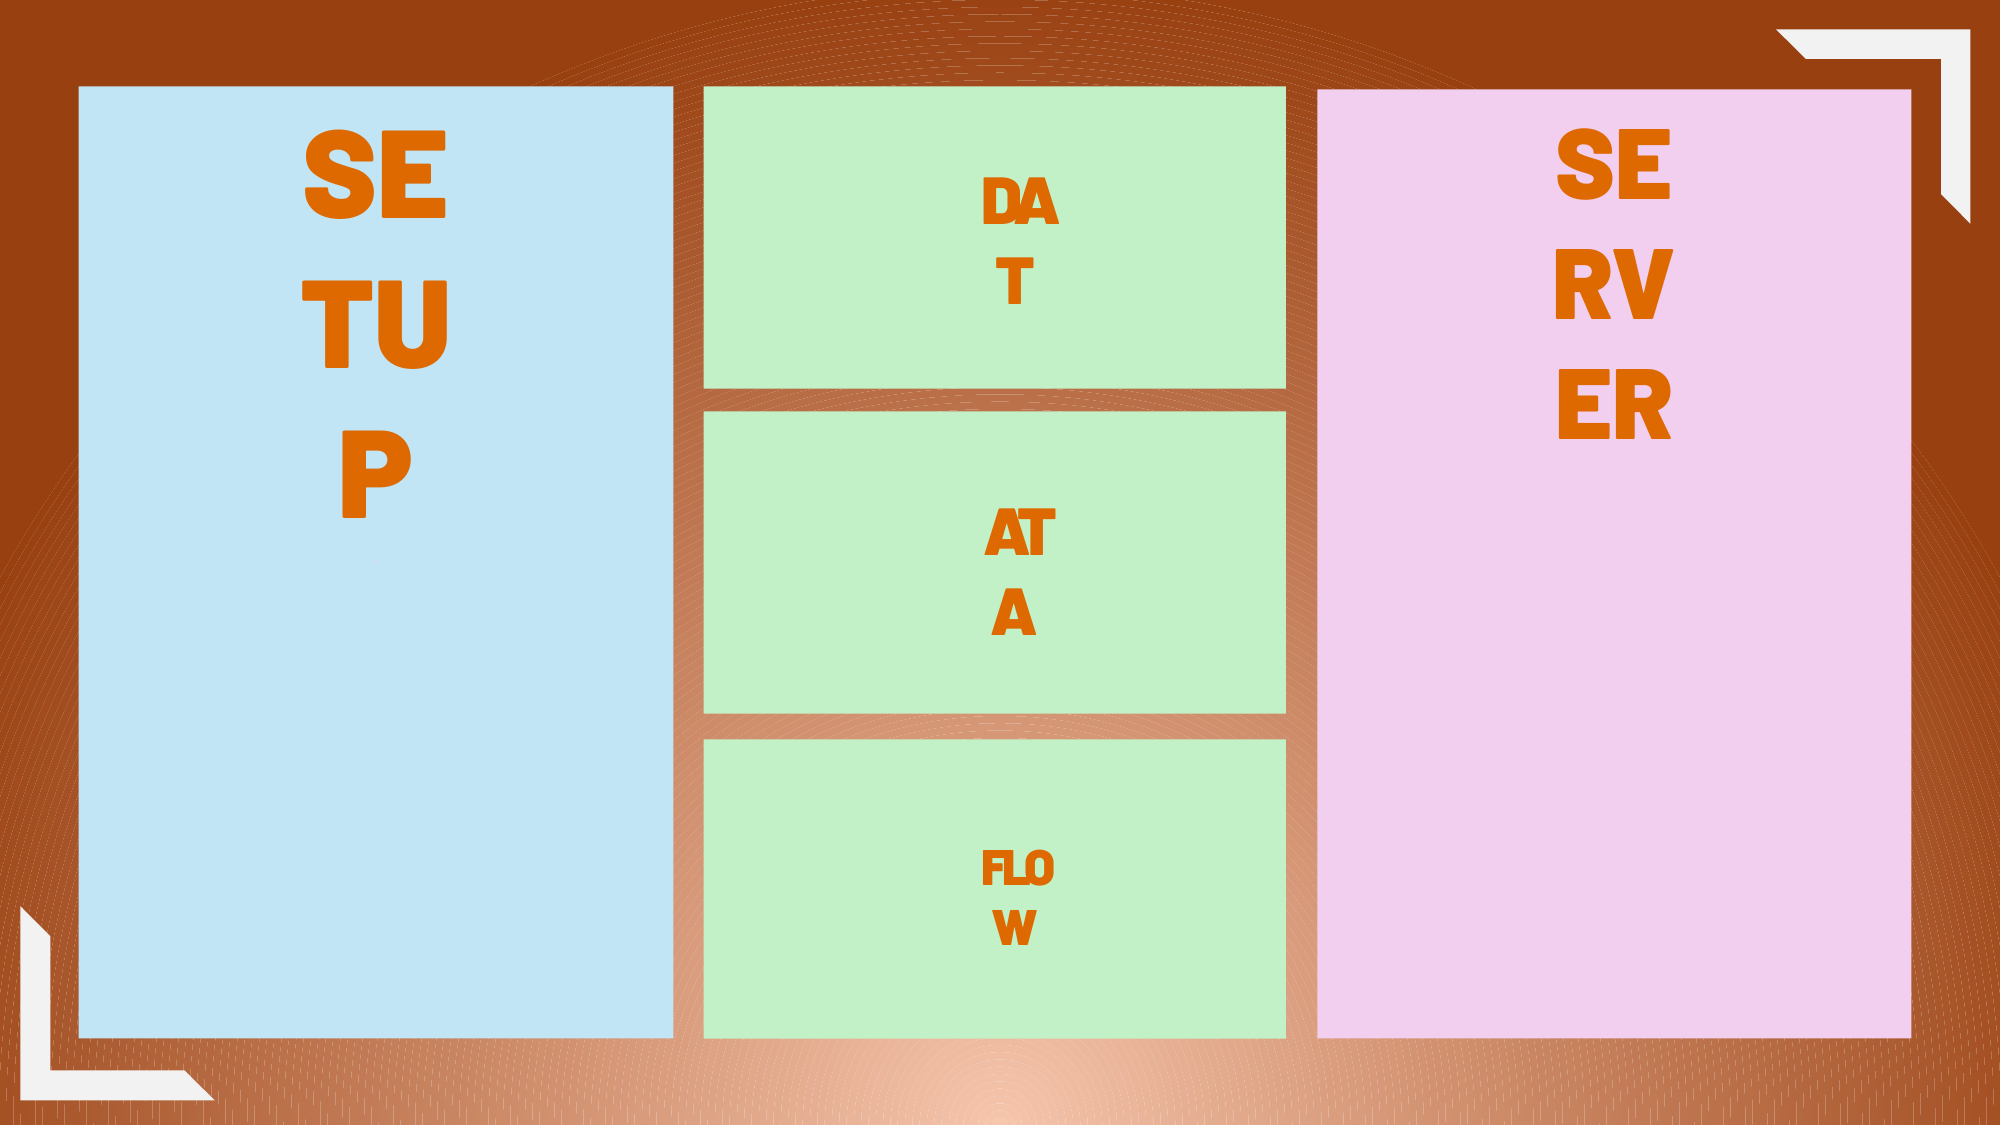

SETUP
DAT
DAT
SETUP
SERVER
SERVER
ATA
ATA
FLOW
FLOW